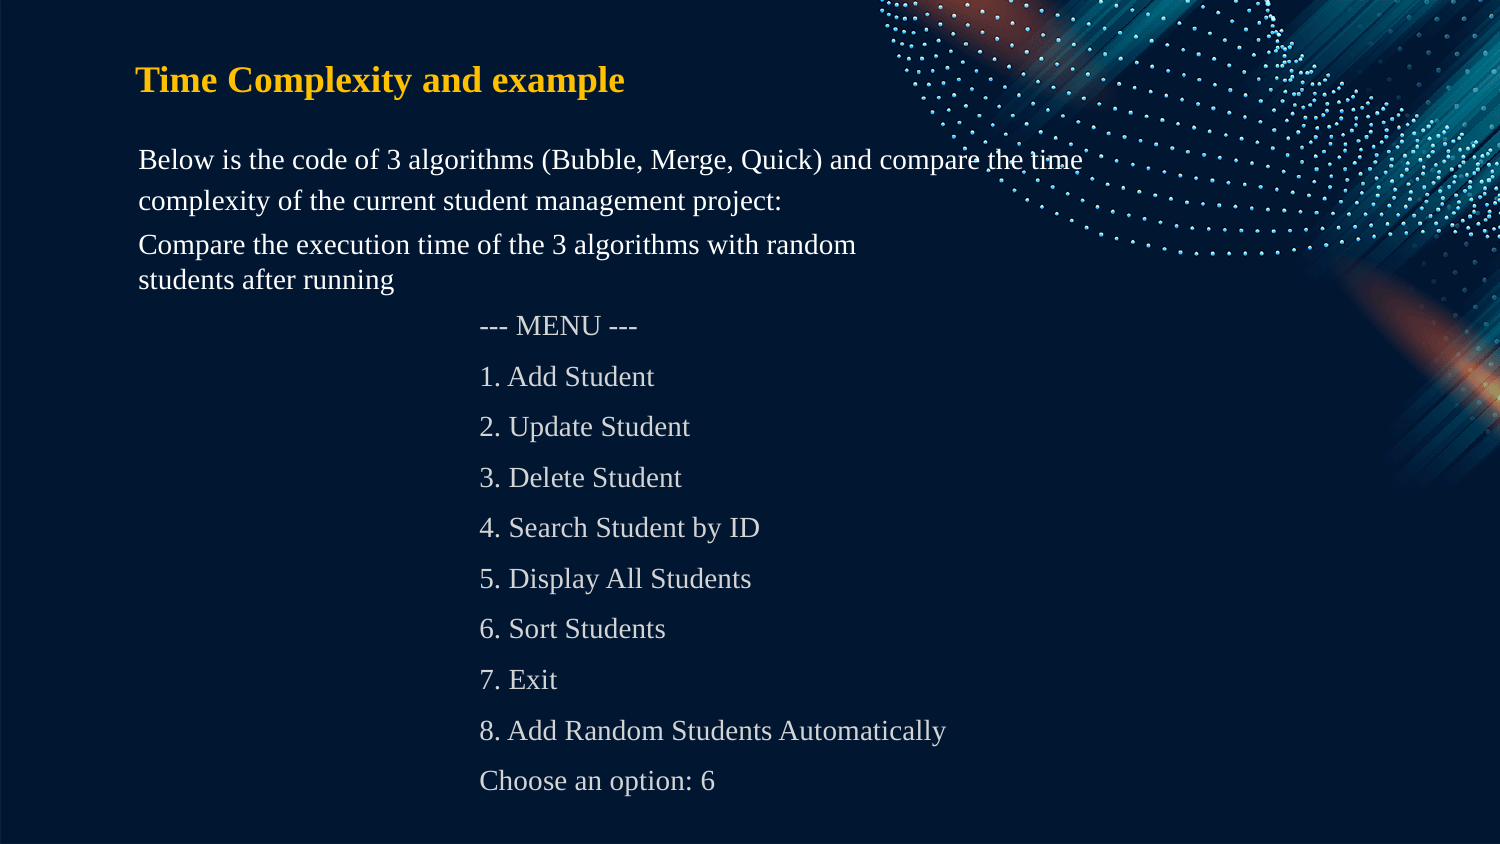

# Time Complexity and example
Below is the code of 3 algorithms (Bubble, Merge, Quick) and compare the time complexity of the current student management project:
Compare the execution time of the 3 algorithms with random students after running
--- MENU ---
1. Add Student
2. Update Student
3. Delete Student
4. Search Student by ID
5. Display All Students
6. Sort Students
7. Exit
8. Add Random Students Automatically
Choose an option: 6